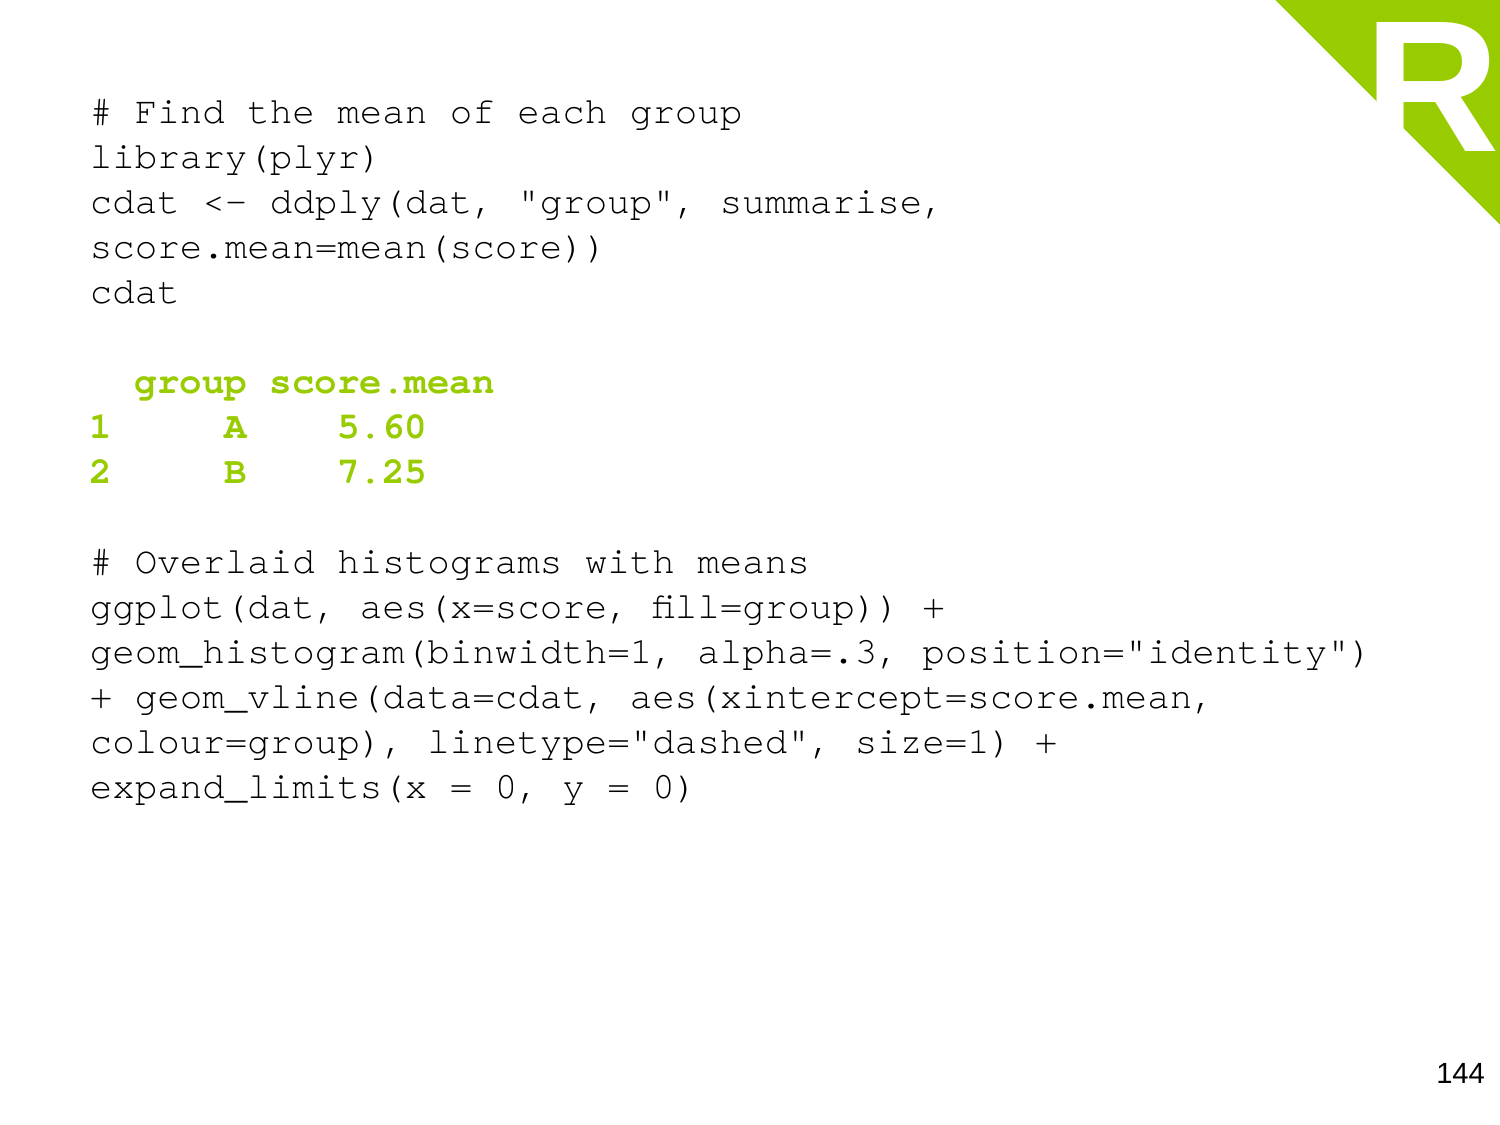

R

# Find the mean of each group
library(plyr)
cdat <- ddply(dat, "group", summarise, score.mean=mean(score))
cdat

  group score.mean
1     A    5.60
2     B    7.25

# Overlaid histograms with means
ggplot(dat, aes(x=score, fill=group)) + geom_histogram(binwidth=1, alpha=.3, position="identity") + geom_vline(data=cdat, aes(xintercept=score.mean, colour=group), linetype="dashed", size=1) + expand_limits(x = 0, y = 0)

144